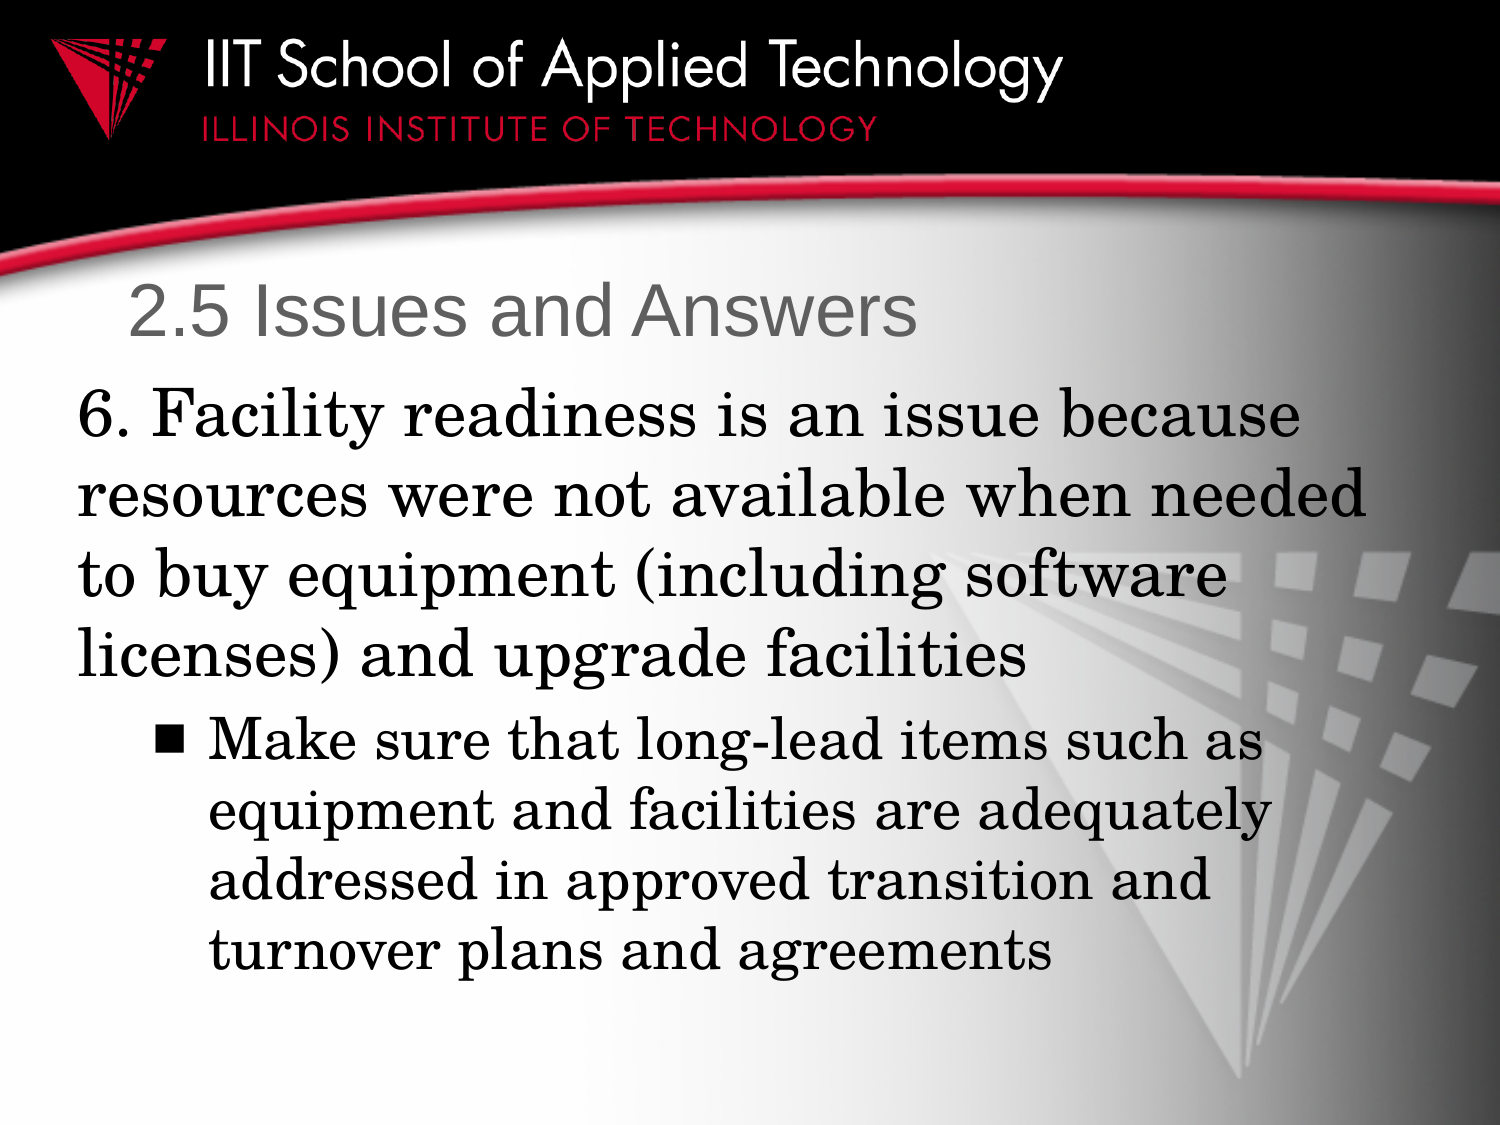

# 2.5 Issues and Answers
6. Facility readiness is an issue because resources were not available when needed to buy equipment (including software licenses) and upgrade facilities
Make sure that long-lead items such as equipment and facilities are adequately addressed in approved transition and turnover plans and agreements